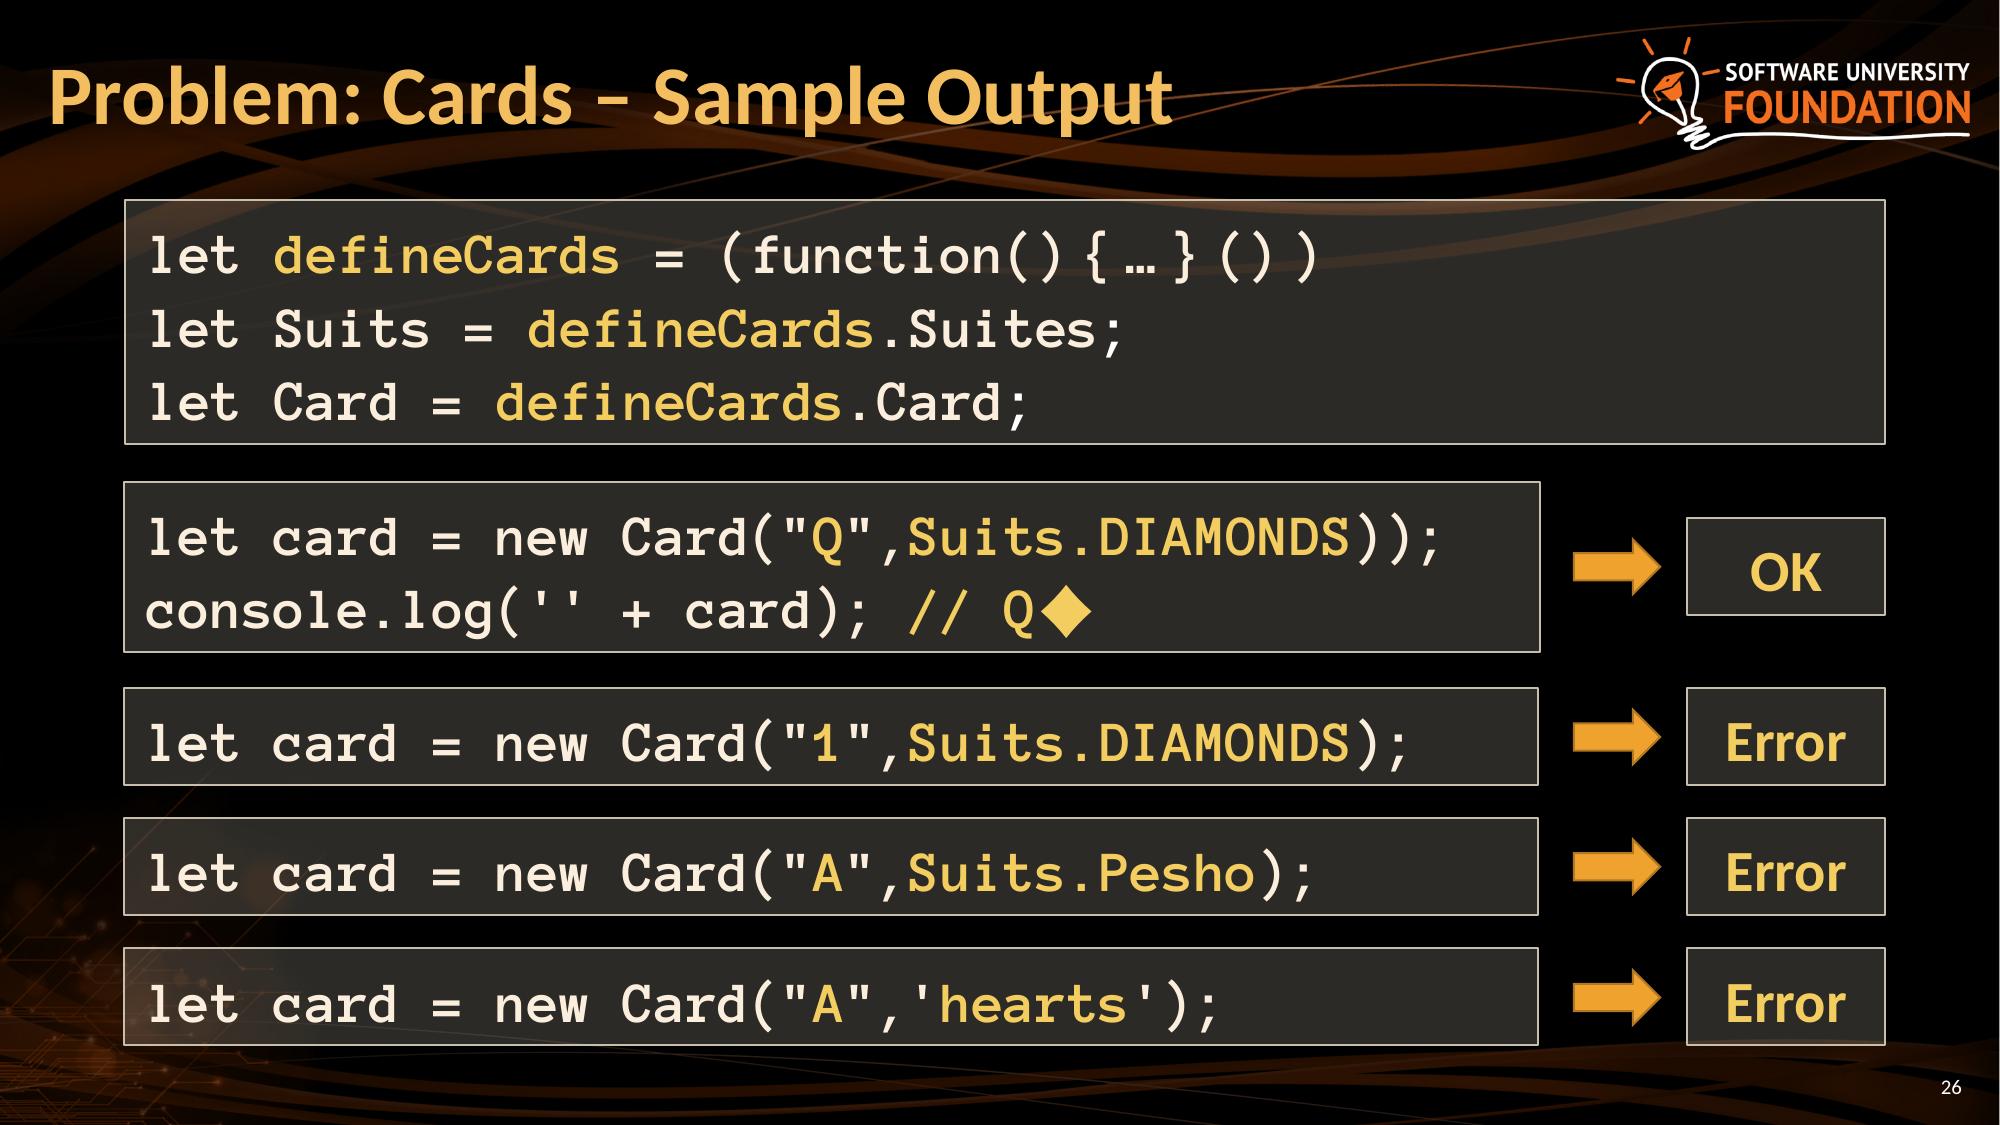

# Problem: Cards – Sample Output
let defineCards = (function() { … } () )
let Suits = defineCards.Suites;
let Card = defineCards.Card;
let card = new Card("Q",Suits.DIAMONDS));
console.log('' + card); // Q♦
OK

let card = new Card("1",Suits.DIAMONDS);
Error

let card = new Card("A",Suits.Pesho);
Error

let card = new Card("A",'hearts');
Error

26